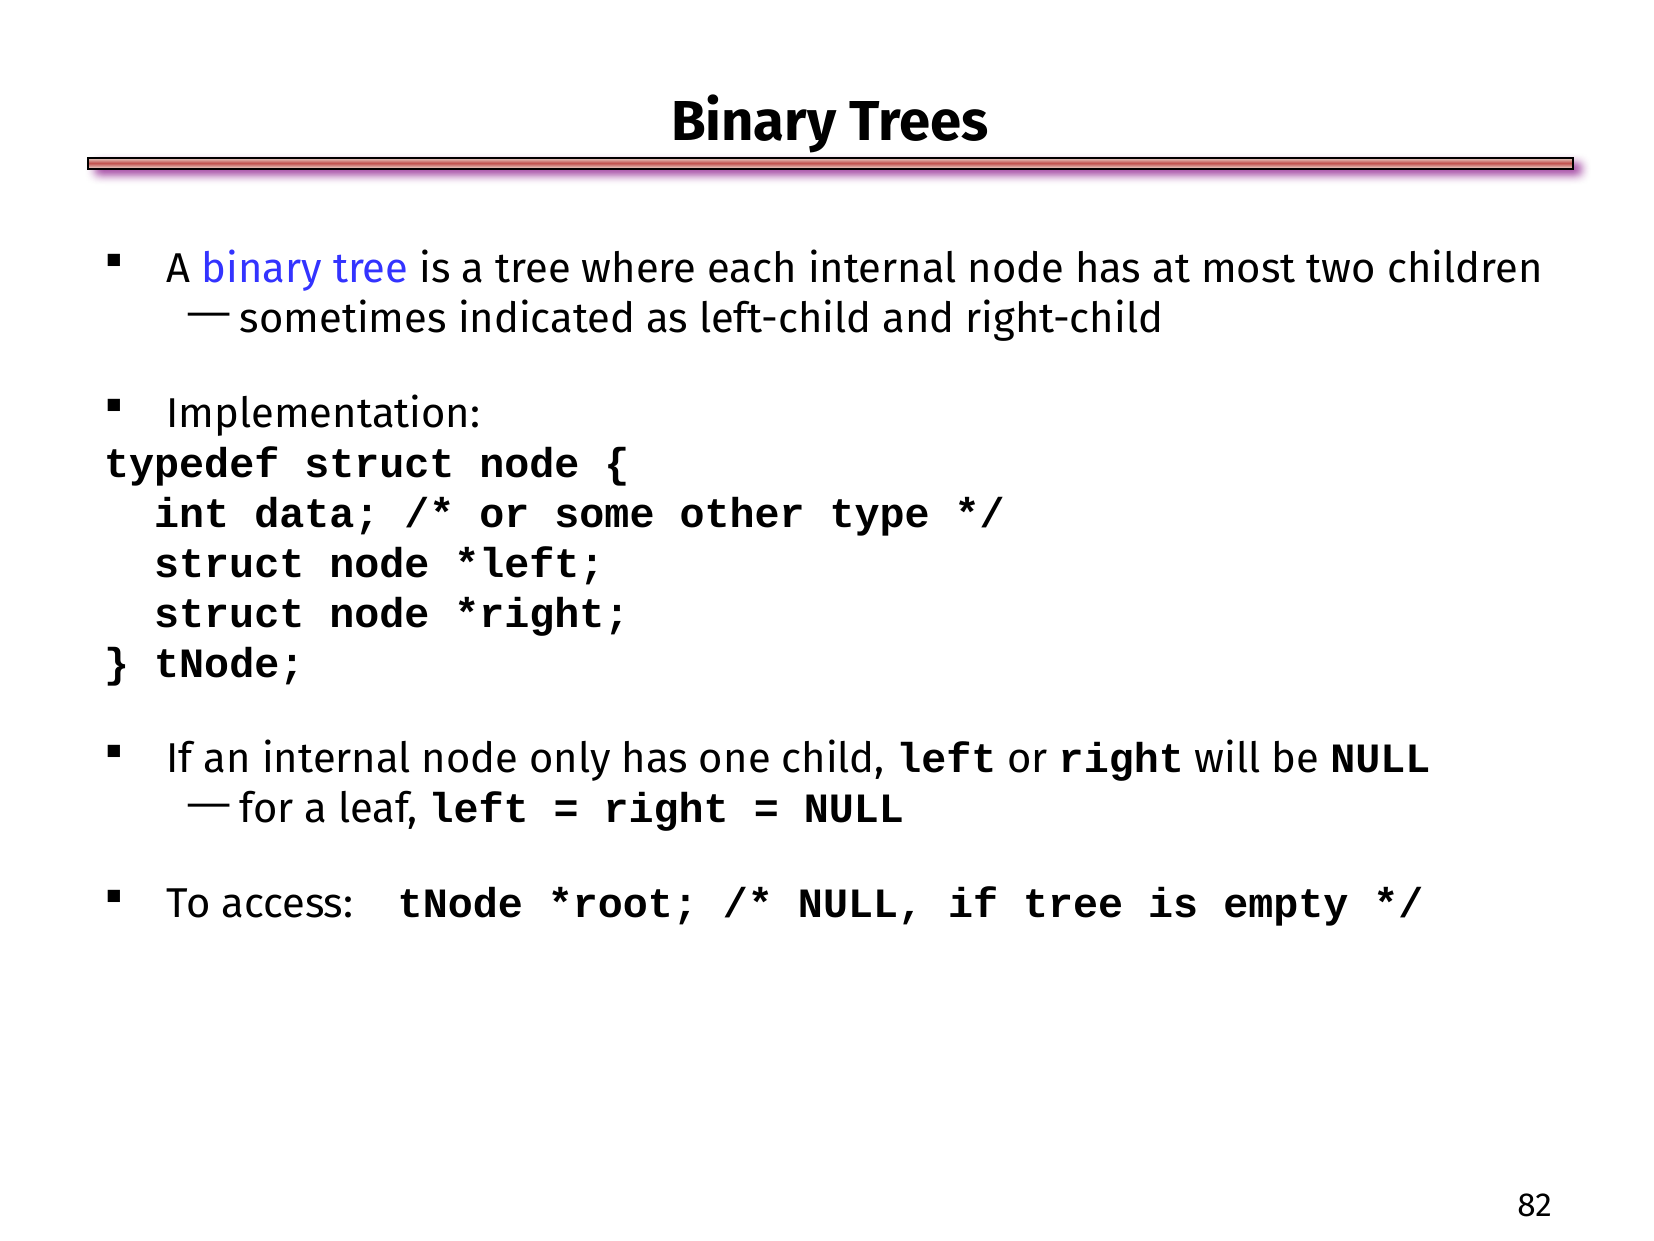

Binary Trees

A binary tree is a tree where each internal node has at most two children
sometimes indicated as left-child and right-child

Implementation:
typedef struct node {
  int data; /* or some other type */
  struct node *left;
  struct node *right;
} tNode;

If an internal node only has one child, left or right will be NULL
for a leaf, left = right = NULL

To access:    tNode *root; /* NULL, if tree is empty */
82